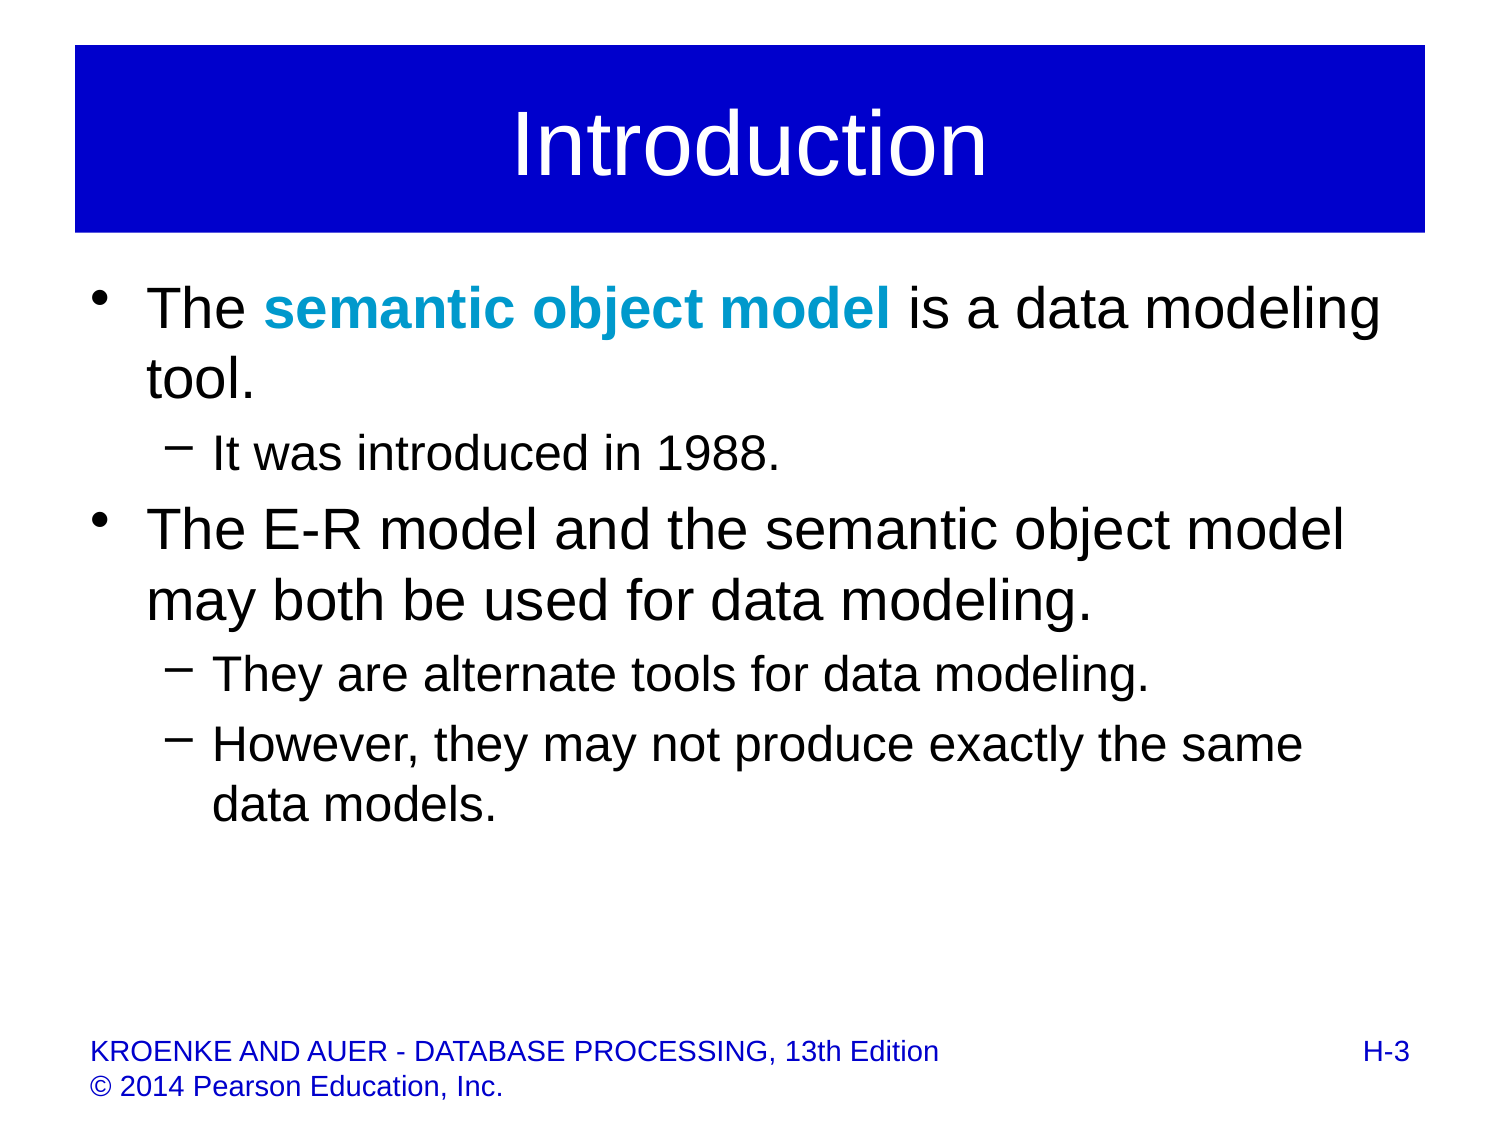

# Introduction
The semantic object model is a data modeling tool.
It was introduced in 1988.
The E-R model and the semantic object model may both be used for data modeling.
They are alternate tools for data modeling.
However, they may not produce exactly the same data models.
H-3

KROENKE AND AUER - DATABASE PROCESSING, 13th Edition  © 2014 Pearson Education, Inc.